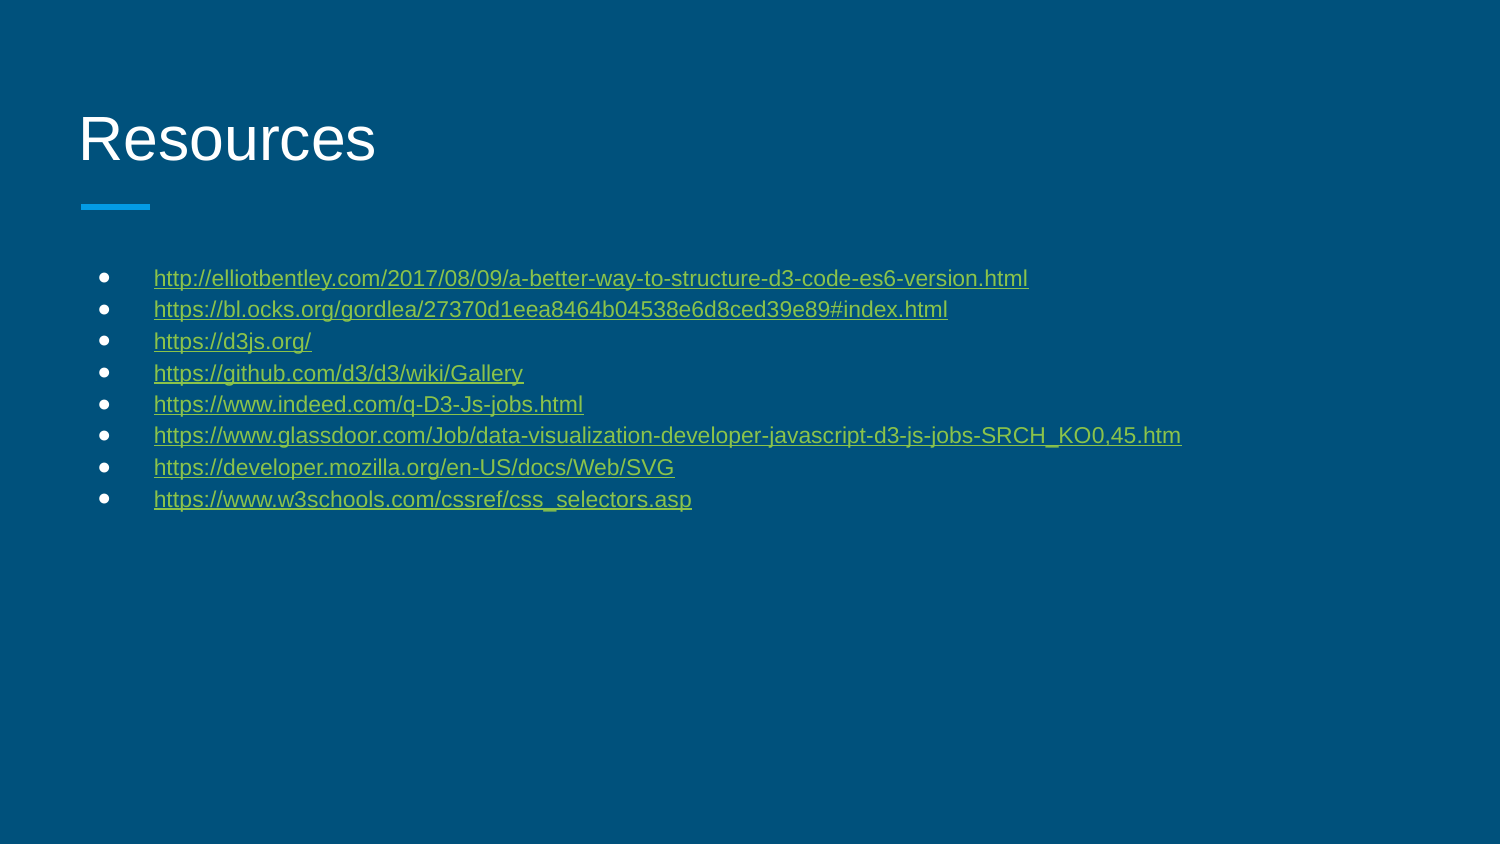

# Resources
http://elliotbentley.com/2017/08/09/a-better-way-to-structure-d3-code-es6-version.html
https://bl.ocks.org/gordlea/27370d1eea8464b04538e6d8ced39e89#index.html
https://d3js.org/
https://github.com/d3/d3/wiki/Gallery
https://www.indeed.com/q-D3-Js-jobs.html
https://www.glassdoor.com/Job/data-visualization-developer-javascript-d3-js-jobs-SRCH_KO0,45.htm
https://developer.mozilla.org/en-US/docs/Web/SVG
https://www.w3schools.com/cssref/css_selectors.asp